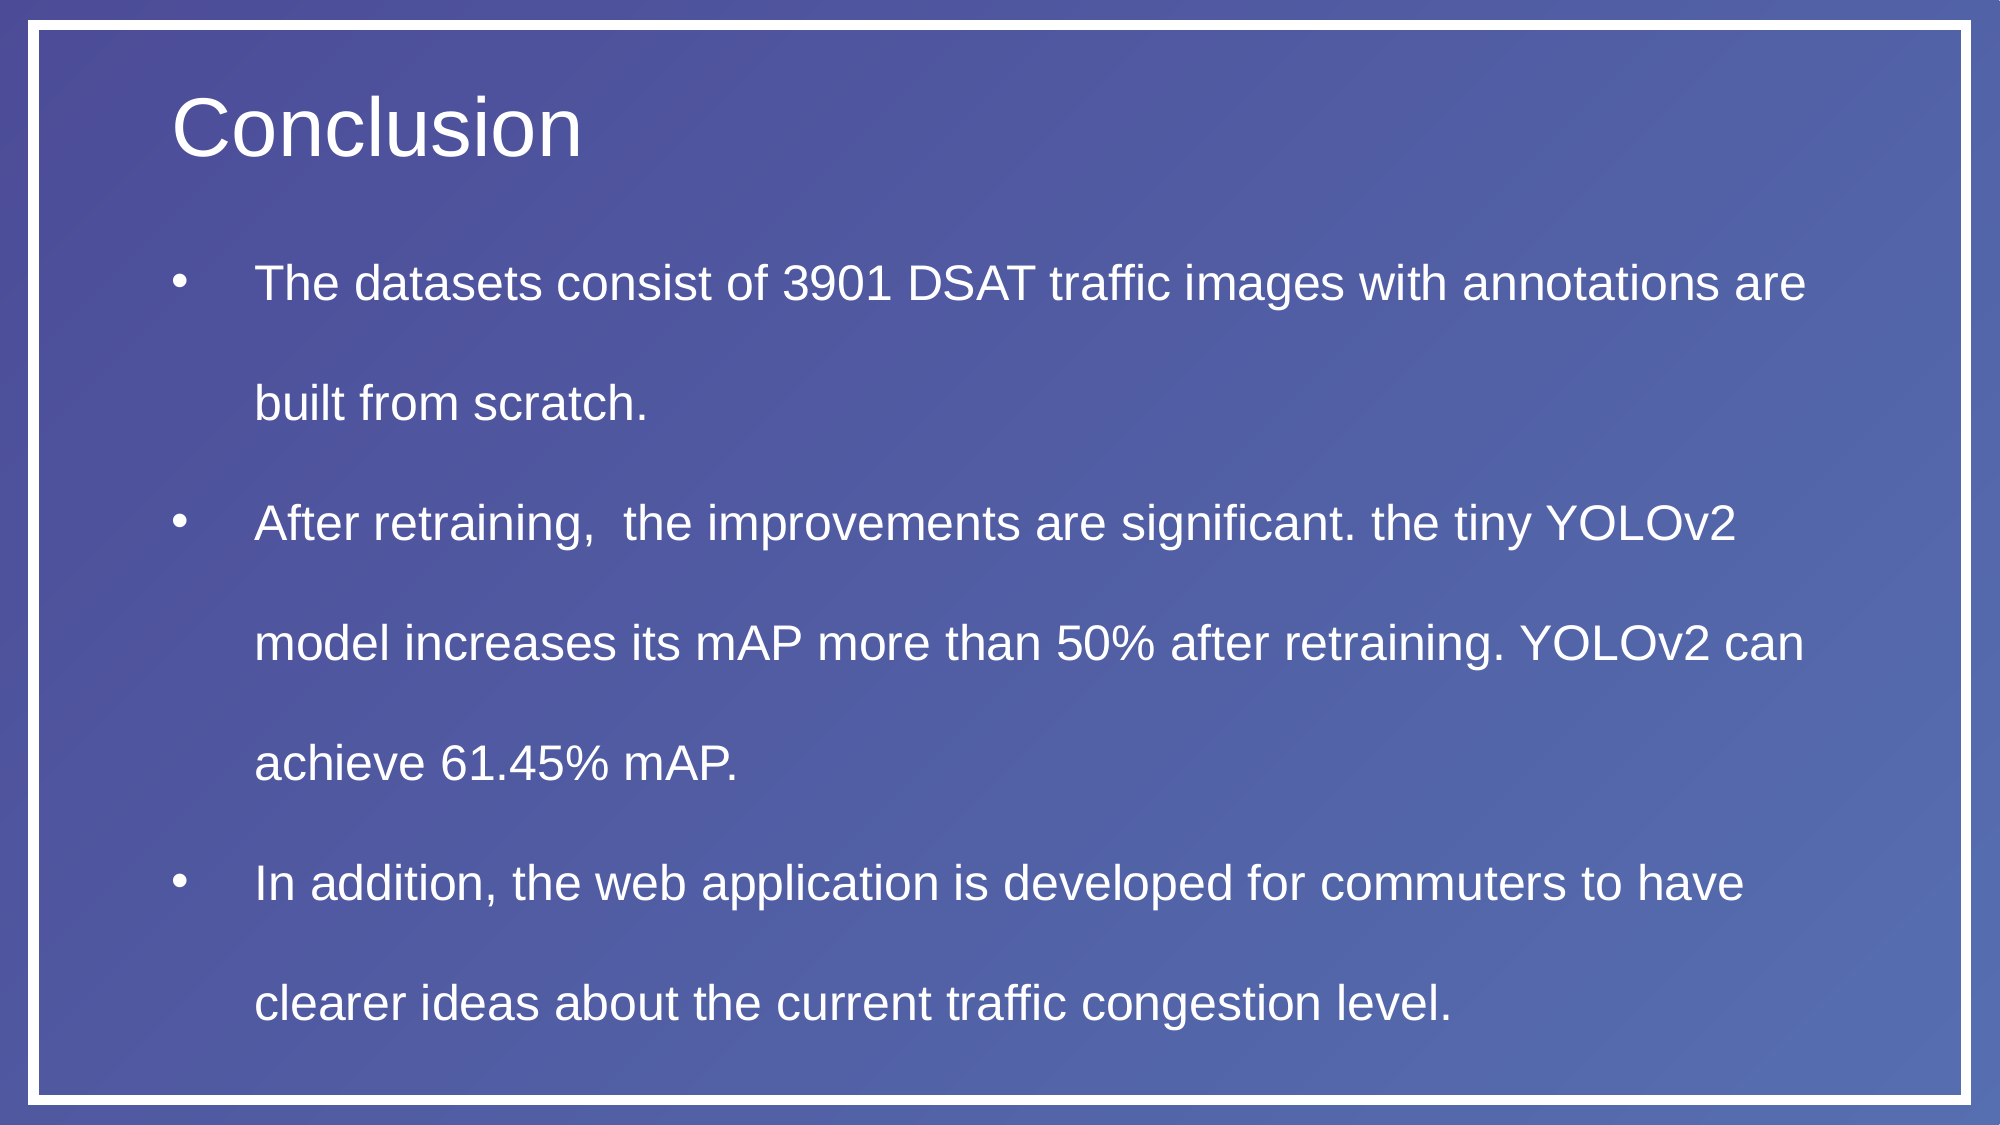

Conclusion
The datasets consist of 3901 DSAT traffic images with annotations are built from scratch.
After retraining,  the improvements are significant. the tiny YOLOv2 model increases its mAP more than 50% after retraining. YOLOv2 can achieve 61.45% mAP.
In addition, the web application is developed for commuters to have clearer ideas about the current traffic congestion level.
31